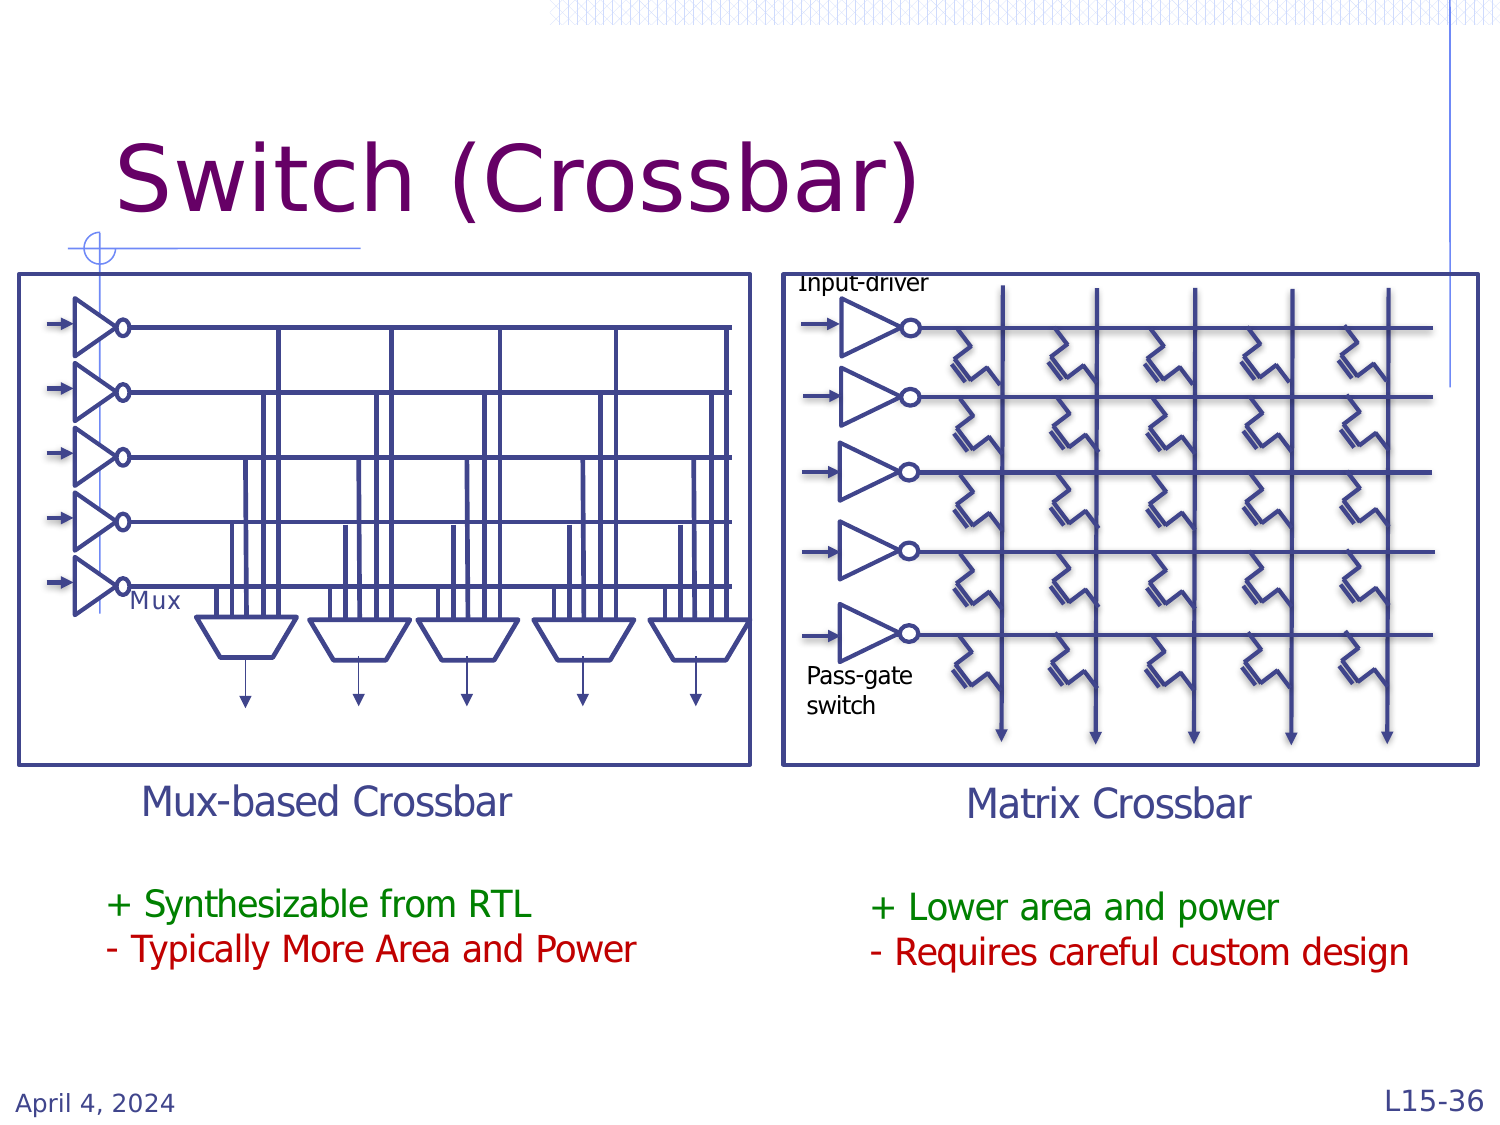

# Switch (Crossbar)
Input-driver

Pass-gate switch

Mux
Mux-based Crossbar
Matrix Crossbar
+ Synthesizable from RTL
- Typically More Area and Power
+ Lower area and power
- Requires careful custom design
April 4, 2024
L15-36